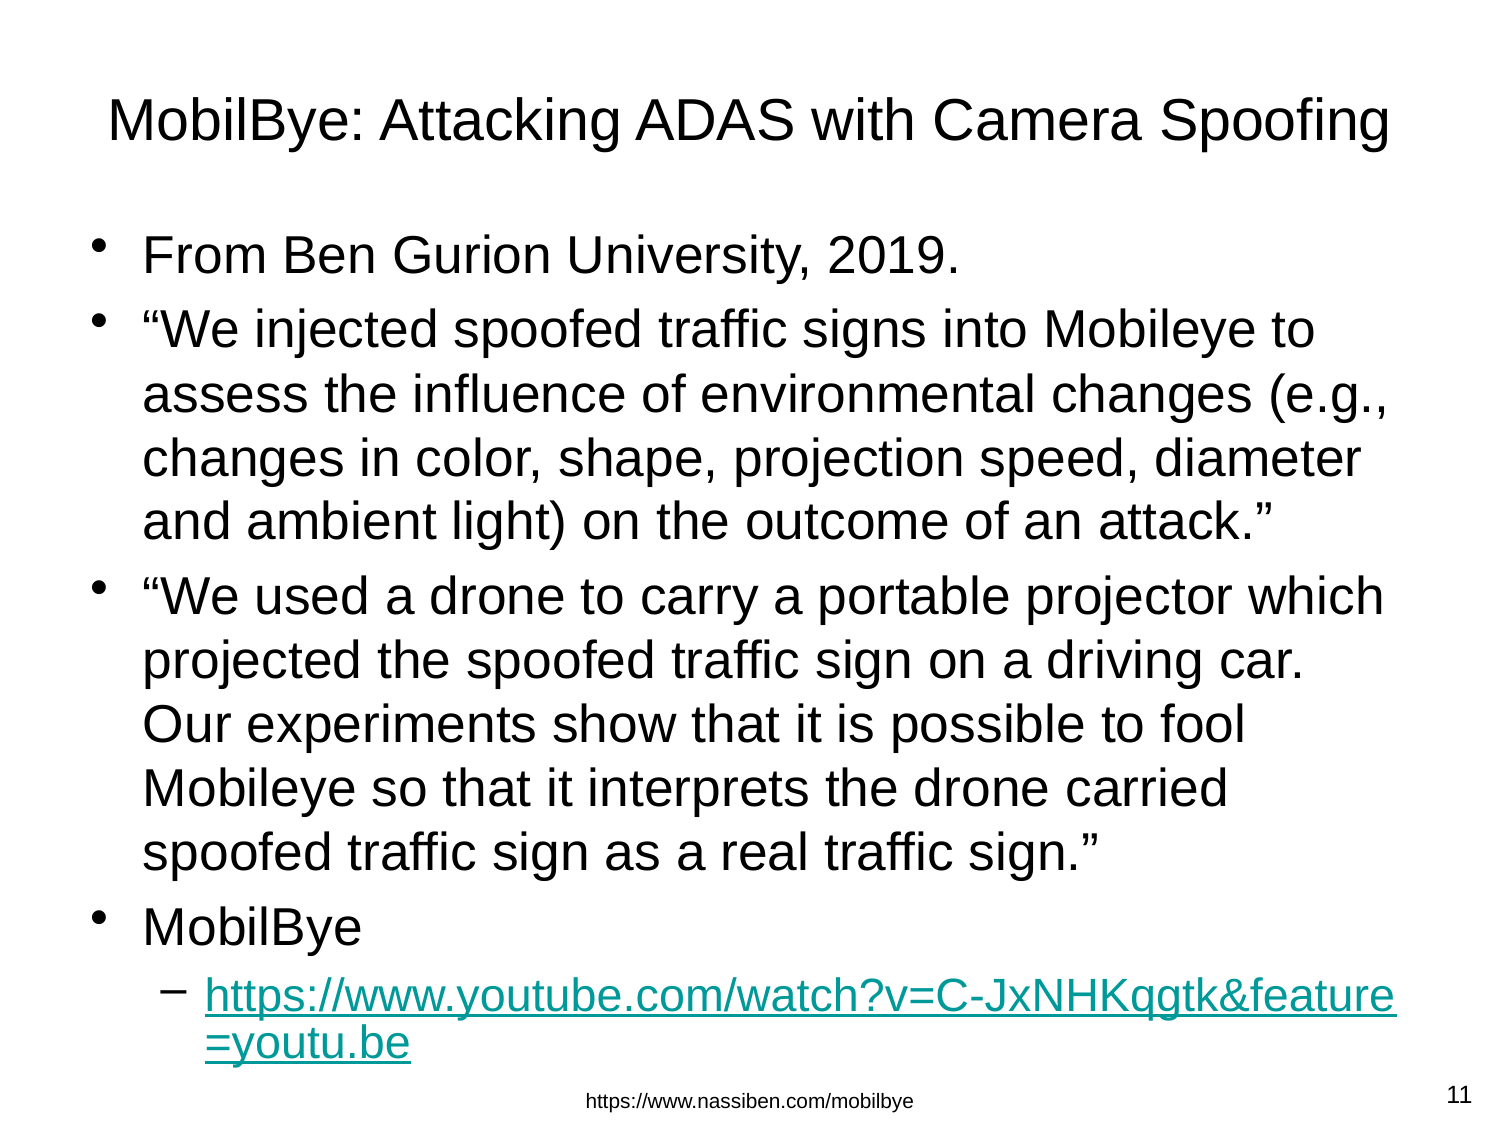

# MobilBye: Attacking ADAS with Camera Spoofing
From Ben Gurion University, 2019.
“We injected spoofed traffic signs into Mobileye to assess the influence of environmental changes (e.g., changes in color, shape, projection speed, diameter and ambient light) on the outcome of an attack.”
“We used a drone to carry a portable projector which projected the spoofed traffic sign on a driving car. Our experiments show that it is possible to fool Mobileye so that it interprets the drone carried spoofed traffic sign as a real traffic sign.”
MobilBye
https://www.youtube.com/watch?v=C-JxNHKqgtk&feature=youtu.be
11
https://www.nassiben.com/mobilbye